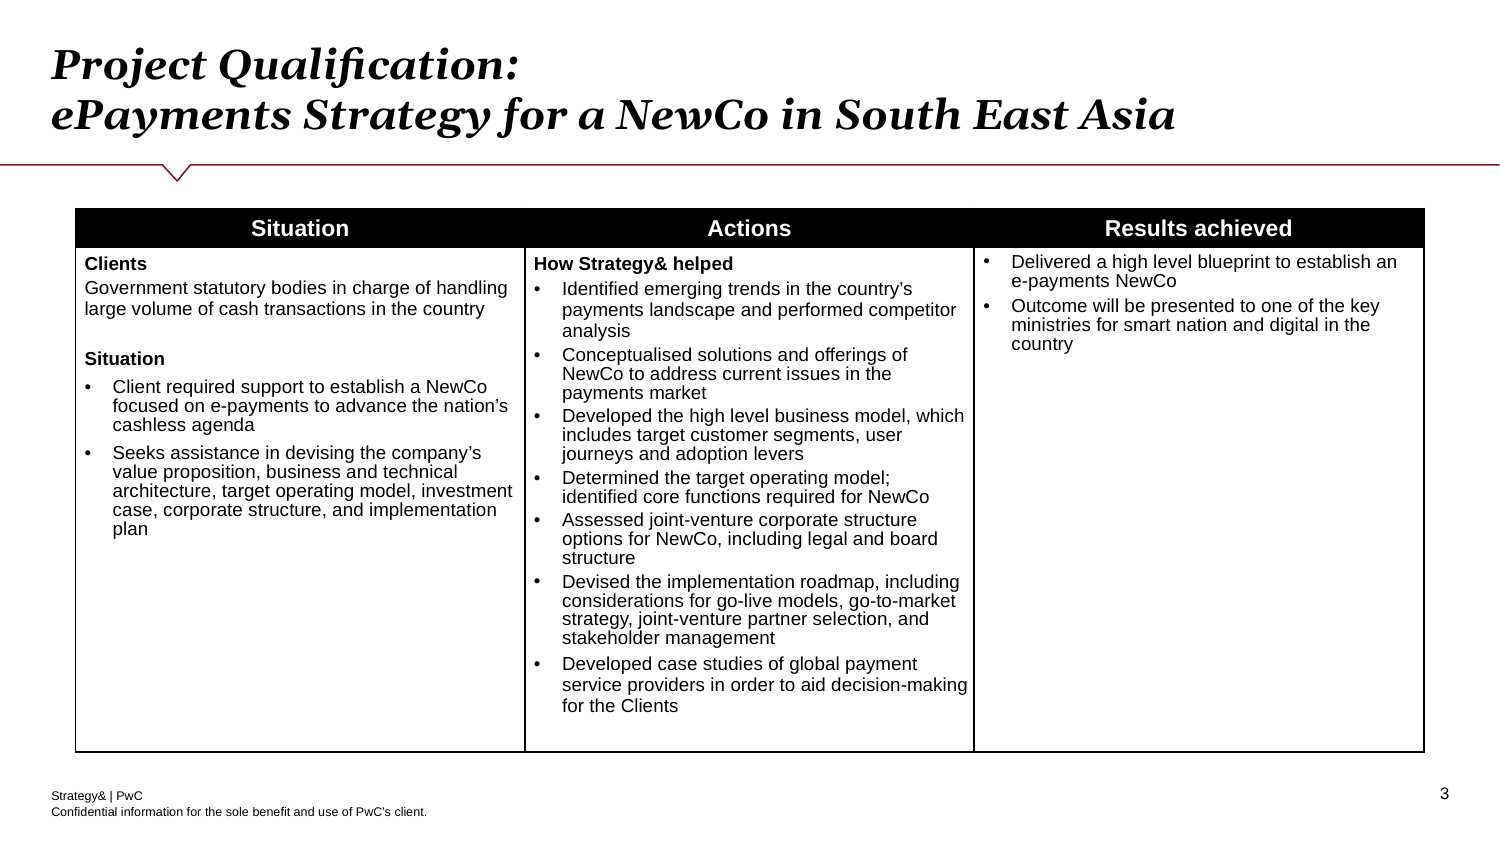

# Project Qualification: ePayments Strategy for a NewCo in South East Asia
| Situation | Actions | Results achieved |
| --- | --- | --- |
| Clients Government statutory bodies in charge of handling large volume of cash transactions in the country Situation Client required support to establish a NewCo focused on e-payments to advance the nation’s cashless agenda Seeks assistance in devising the company’s value proposition, business and technical architecture, target operating model, investment case, corporate structure, and implementation plan | How Strategy& helped Identified emerging trends in the country’s payments landscape and performed competitor analysis Conceptualised solutions and offerings of NewCo to address current issues in the payments market Developed the high level business model, which includes target customer segments, user journeys and adoption levers Determined the target operating model; identified core functions required for NewCo Assessed joint-venture corporate structure options for NewCo, including legal and board structure Devised the implementation roadmap, including considerations for go-live models, go-to-market strategy, joint-venture partner selection, and stakeholder management Developed case studies of global payment service providers in order to aid decision-making for the Clients | Delivered a high level blueprint to establish an e-payments NewCo Outcome will be presented to one of the key ministries for smart nation and digital in the country |
3
Confidential information for the sole benefit and use of PwC’s client.